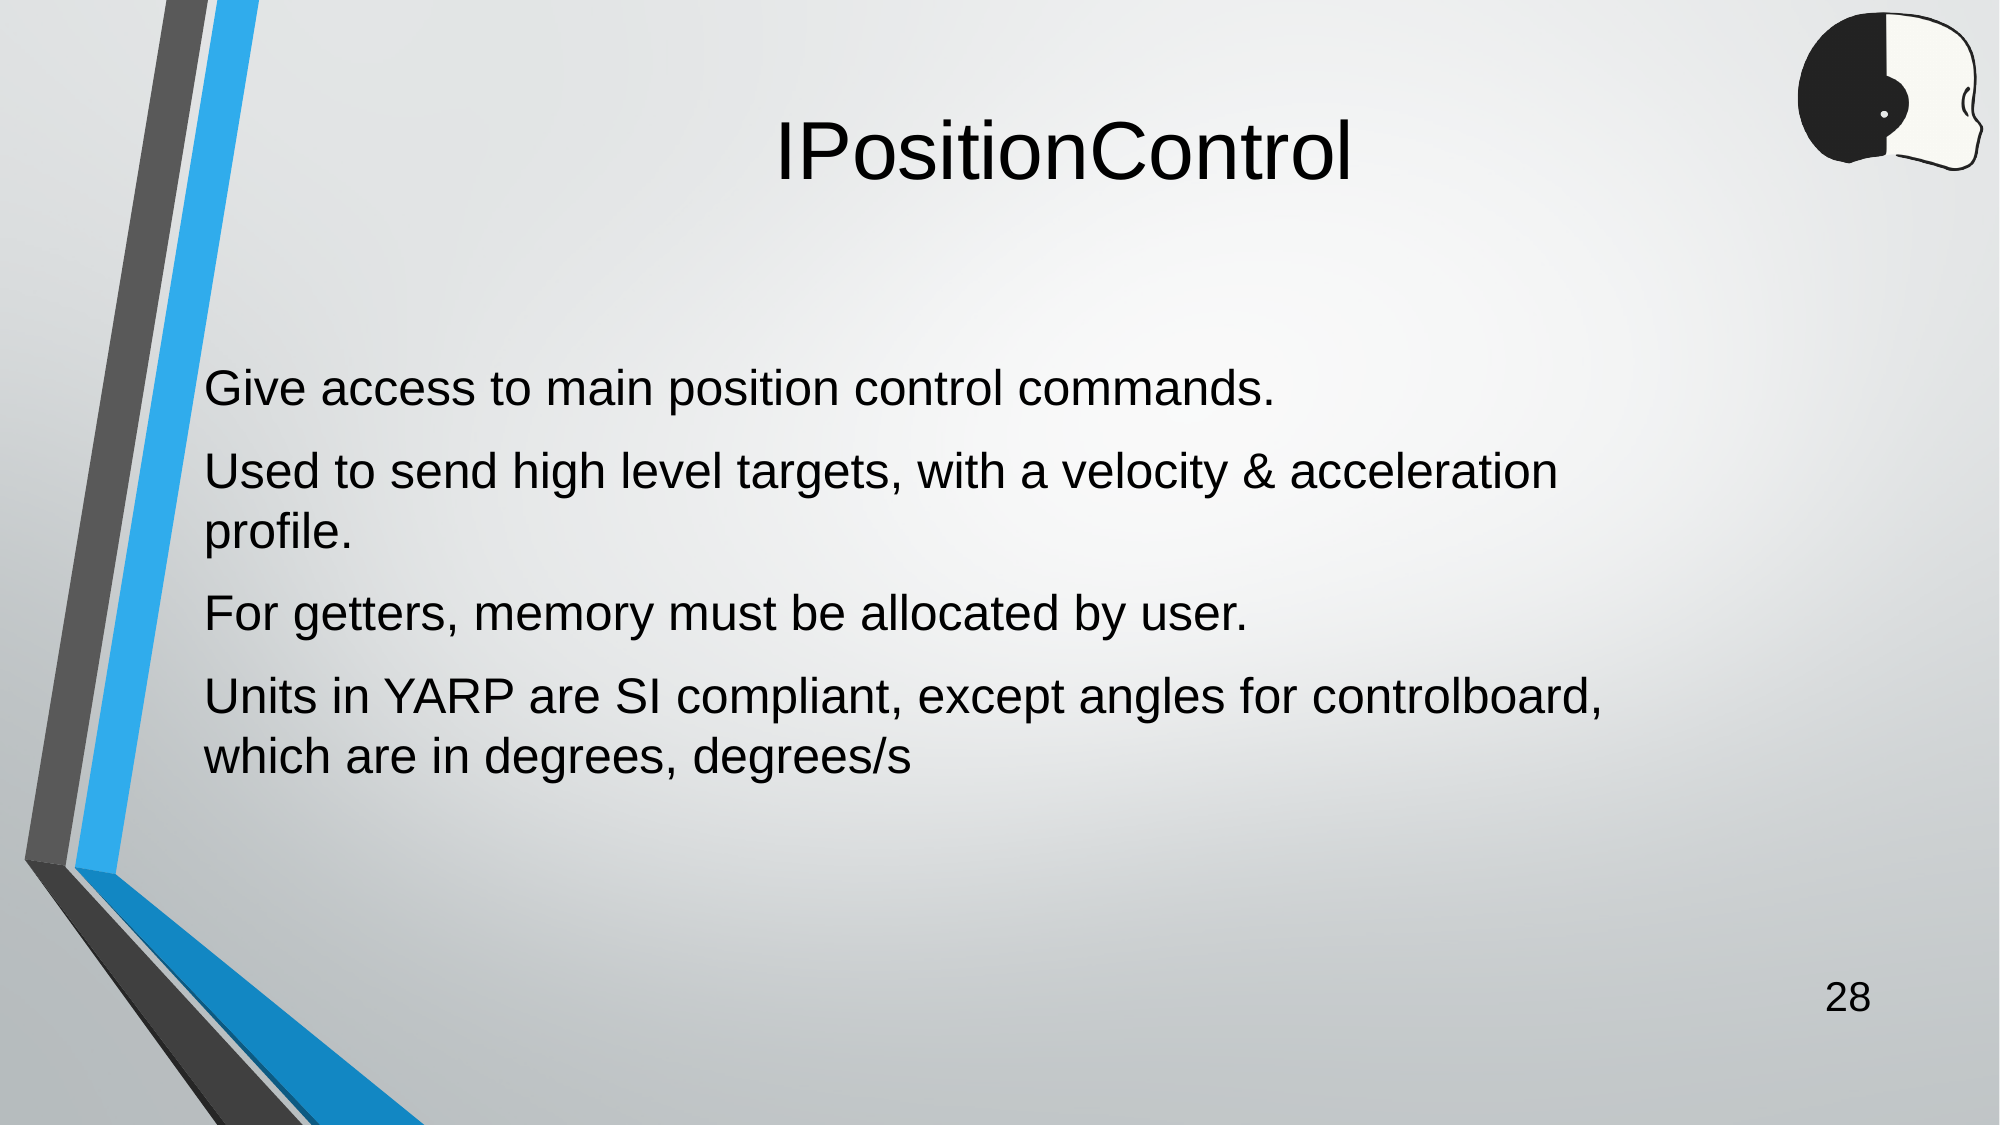

# IPositionControl
Give access to main position control commands.
Used to send high level targets, with a velocity & acceleration profile.
For getters, memory must be allocated by user.
Units in YARP are SI compliant, except angles for controlboard, which are in degrees, degrees/s

28